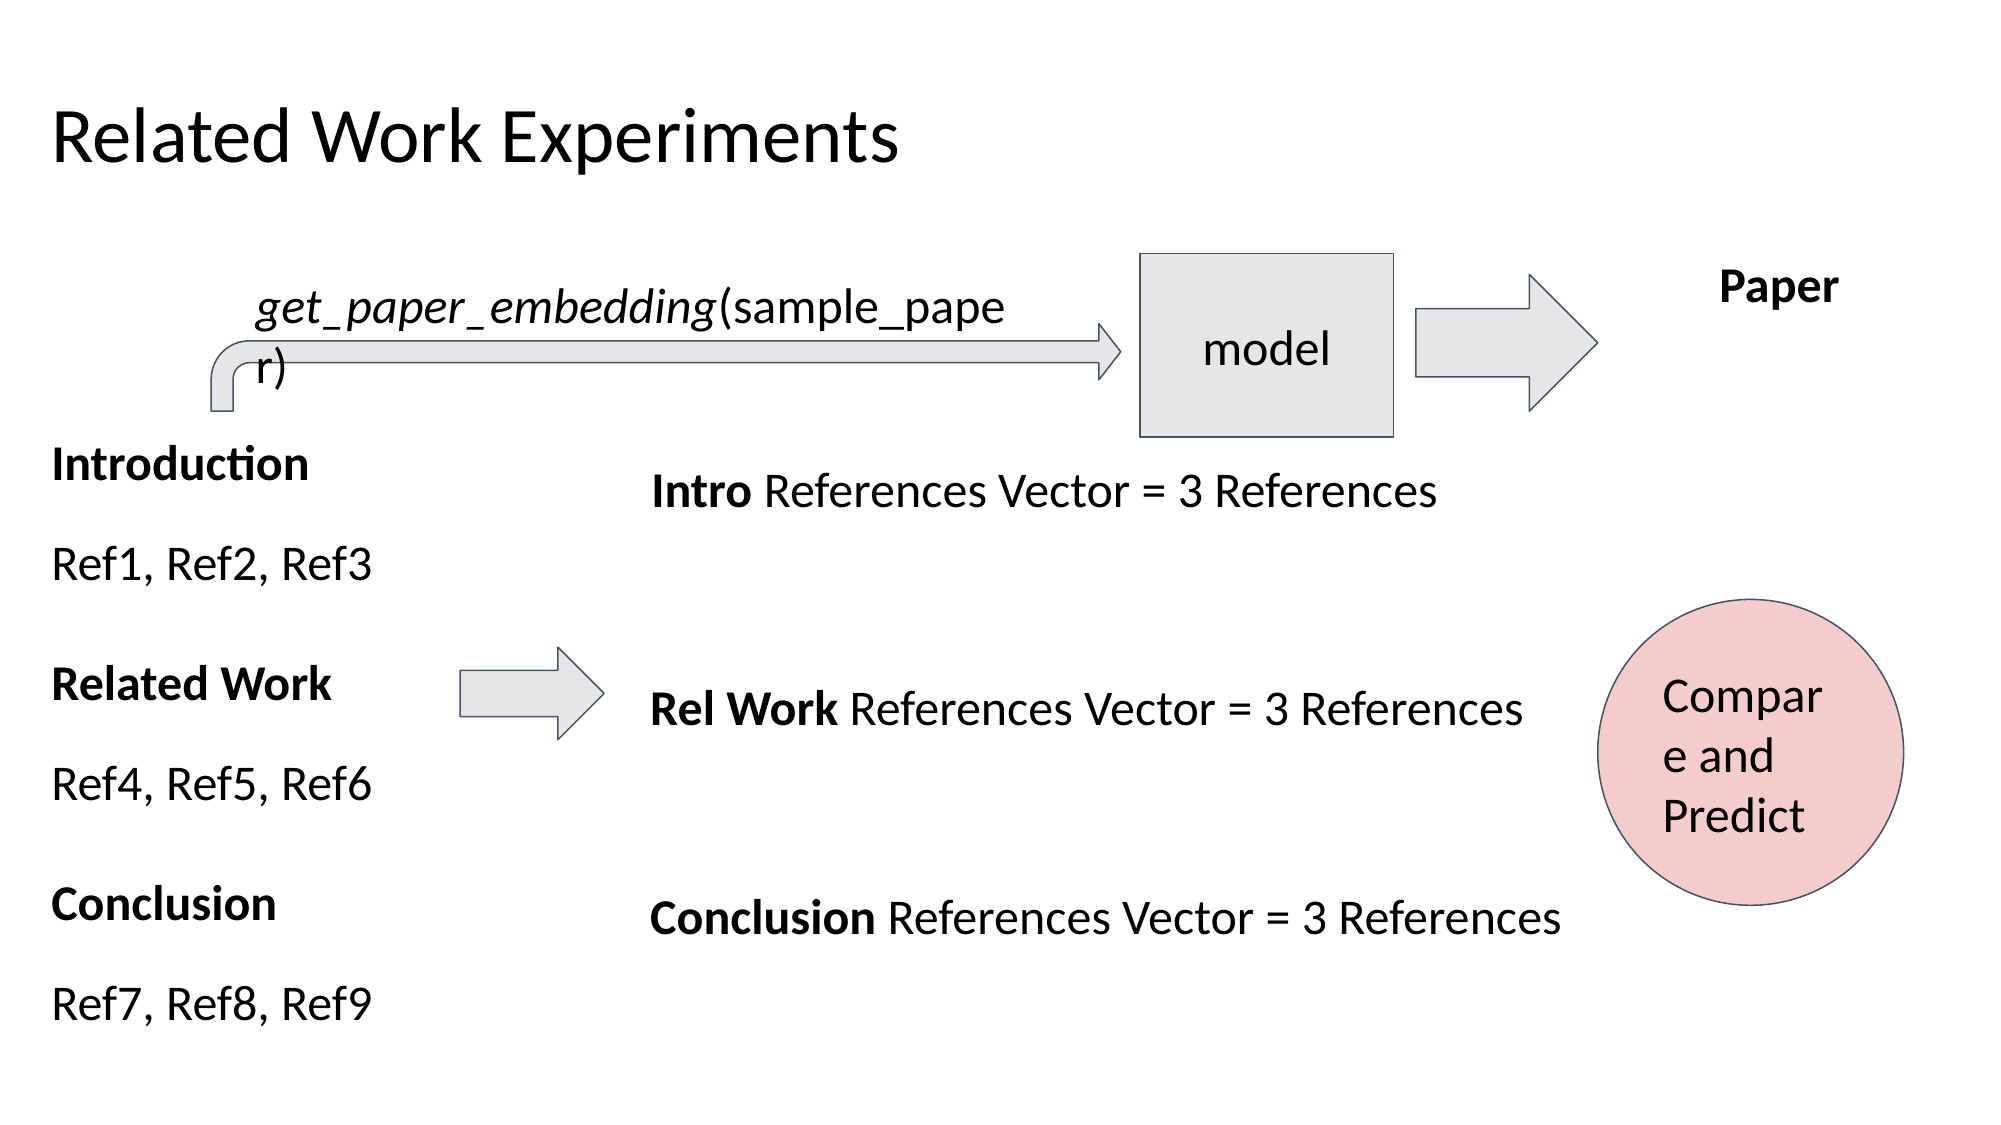

# Related Work Experiments
Paper
get_paper_embedding(sample_paper)
model

|  |  |  |  |
| --- | --- | --- | --- |

| Introduction Ref1, Ref2, Ref3 |
| --- |
| Related Work Ref4, Ref5, Ref6 |
| Conclusion Ref7, Ref8, Ref9 |
Intro References Vector = 3 References
|  |  |  |  |
| --- | --- | --- | --- |
Compare and Predict

Rel Work References Vector = 3 References
|  |  |  |  |
| --- | --- | --- | --- |
Conclusion References Vector = 3 References
|  |  |  |  |
| --- | --- | --- | --- |